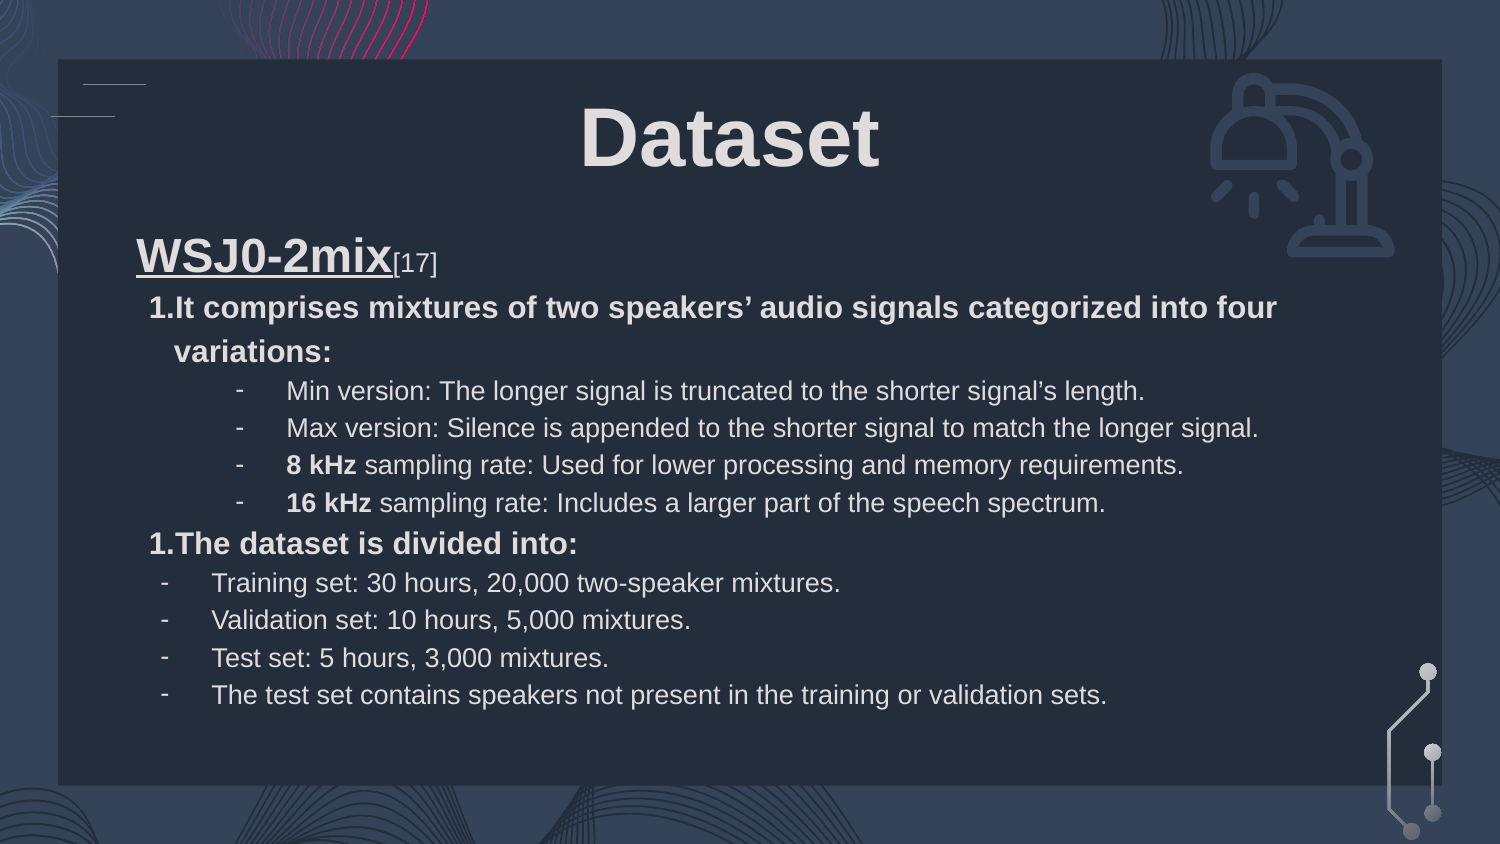

# Dataset

WSJ0-2mix[17]
It comprises mixtures of two speakers’ audio signals categorized into four variations:
Min version: The longer signal is truncated to the shorter signal’s length.
Max version: Silence is appended to the shorter signal to match the longer signal.
8 kHz sampling rate: Used for lower processing and memory requirements.
16 kHz sampling rate: Includes a larger part of the speech spectrum.
The dataset is divided into:
Training set: 30 hours, 20,000 two-speaker mixtures.
Validation set: 10 hours, 5,000 mixtures.
Test set: 5 hours, 3,000 mixtures.
The test set contains speakers not present in the training or validation sets.